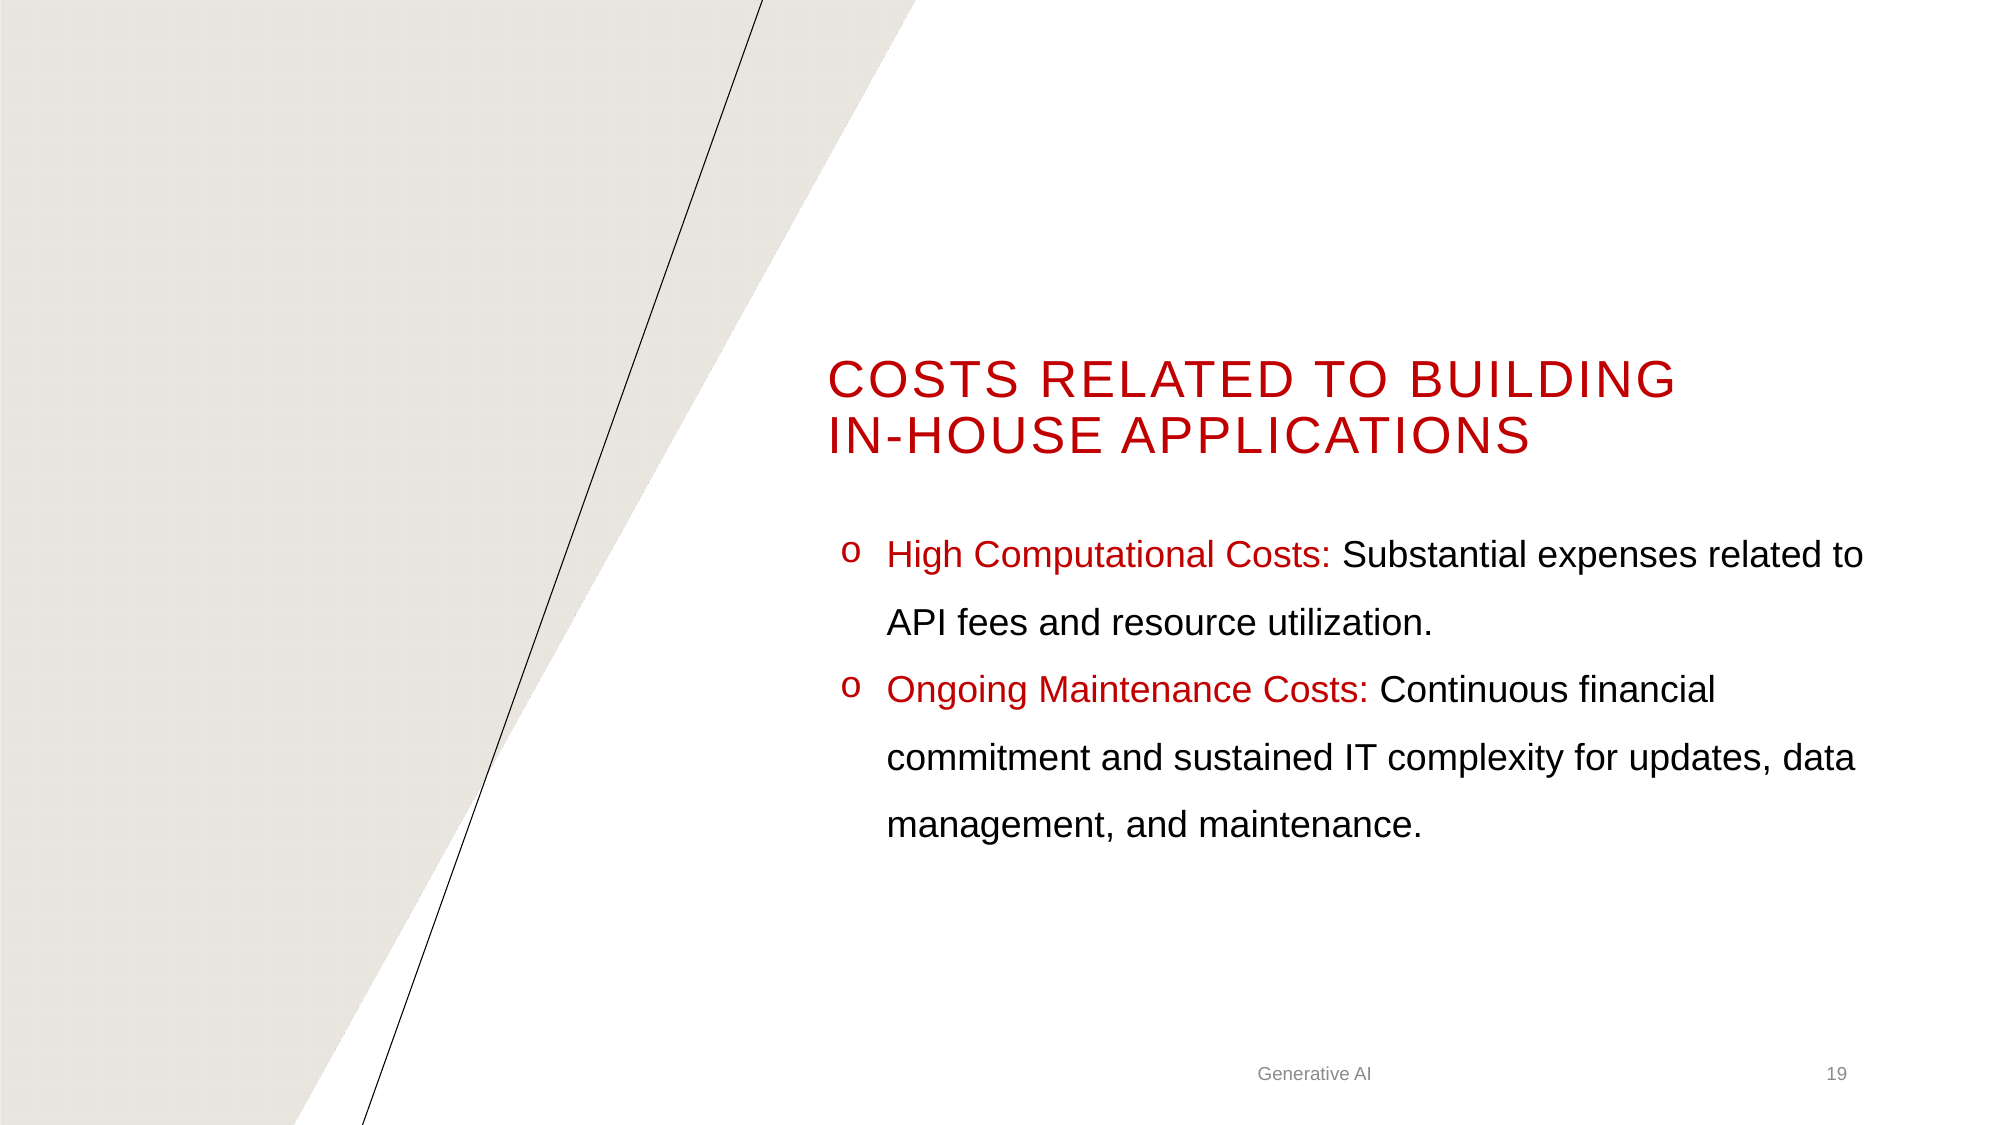

Costs related to building in-house applications
High Computational Costs: Substantial expenses related to API fees and resource utilization.
Ongoing Maintenance Costs: Continuous financial commitment and sustained IT complexity for updates, data management, and maintenance.
Generative AI
19